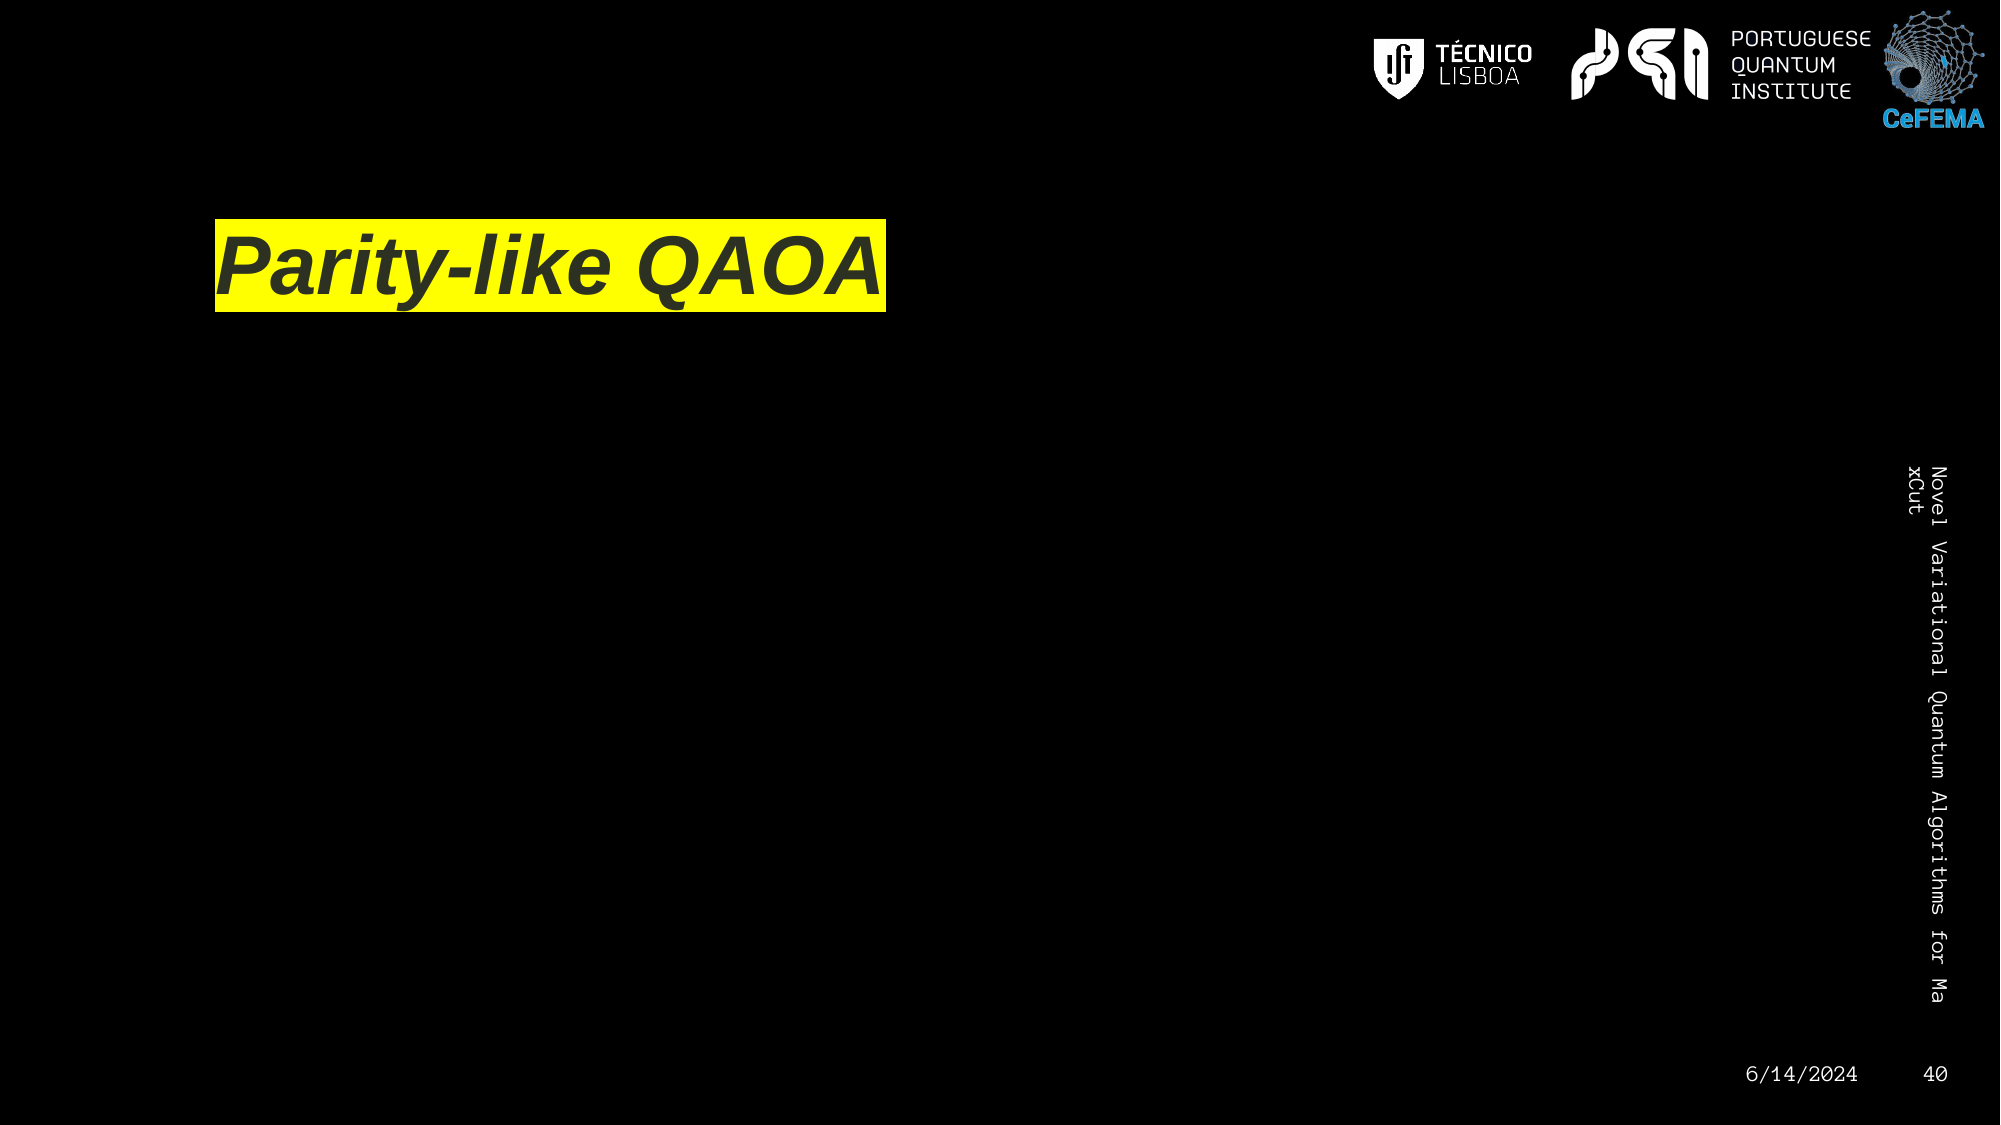

# Parity-like QAOA

Novel Variational Quantum Algorithms for MaxCut
6/14/2024
40